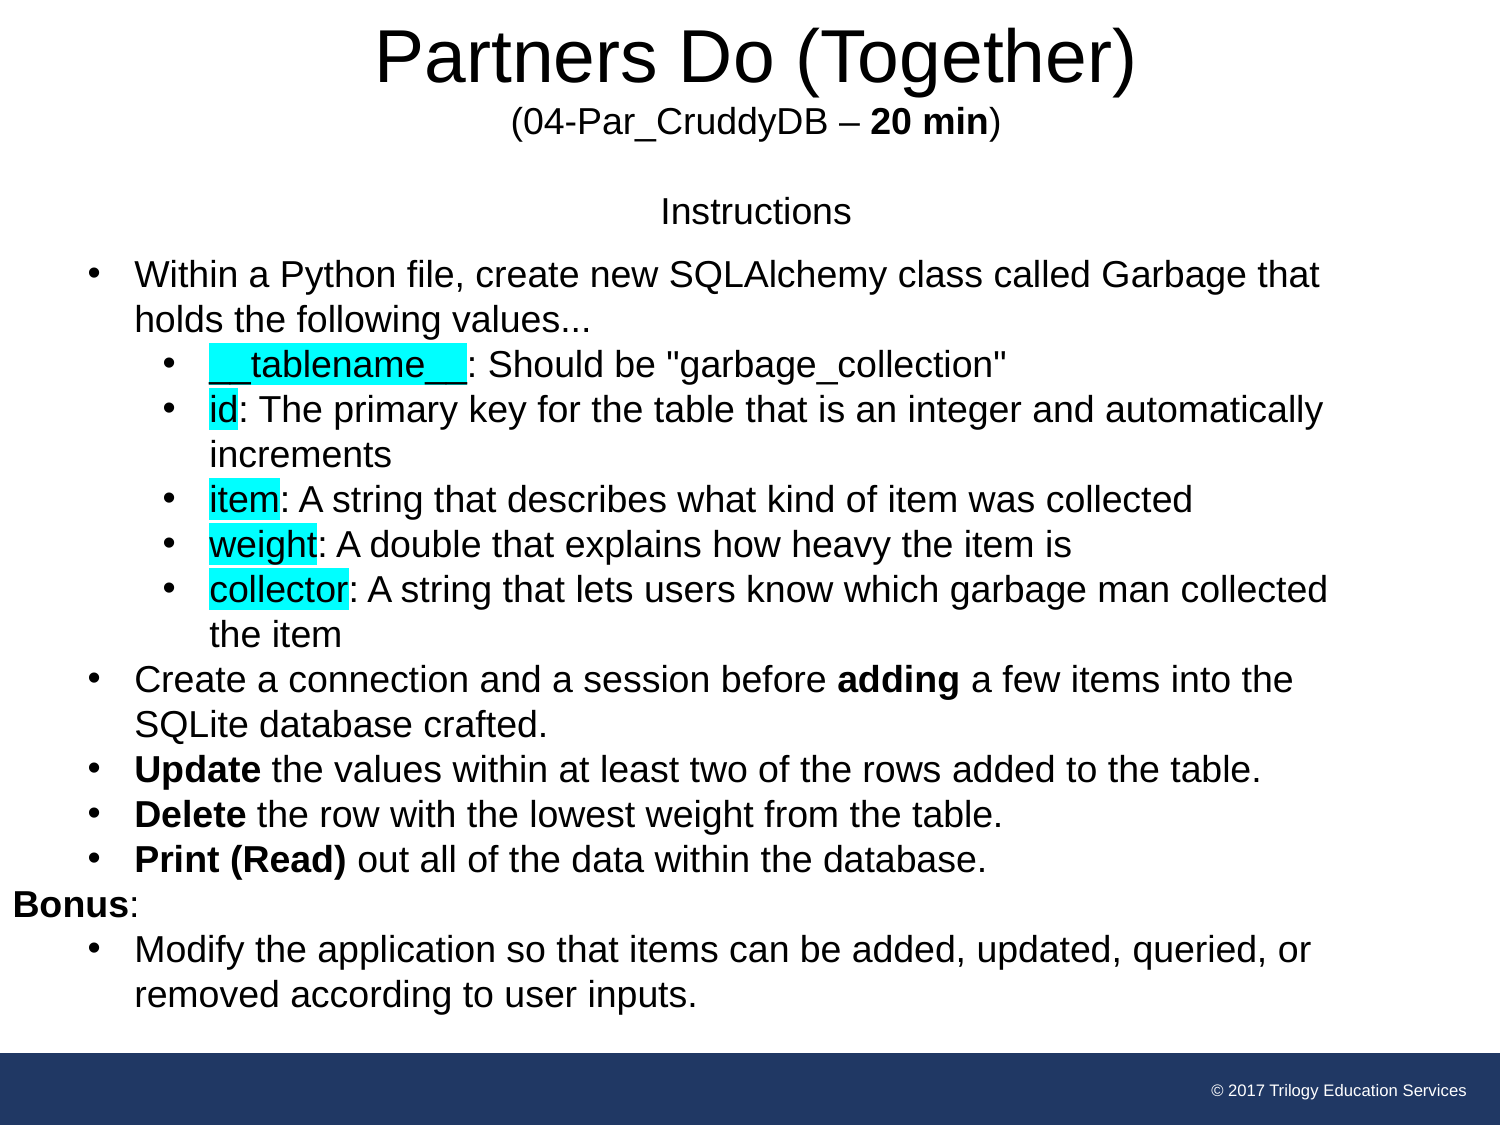

Partners Do (Together)
(04-Par_CruddyDB – 20 min)
Instructions
Within a Python file, create new SQLAlchemy class called Garbage that holds the following values...
__tablename__: Should be "garbage_collection"
id: The primary key for the table that is an integer and automatically increments
item: A string that describes what kind of item was collected
weight: A double that explains how heavy the item is
collector: A string that lets users know which garbage man collected the item
Create a connection and a session before adding a few items into the SQLite database crafted.
Update the values within at least two of the rows added to the table.
Delete the row with the lowest weight from the table.
Print (Read) out all of the data within the database.
Bonus:
Modify the application so that items can be added, updated, queried, or removed according to user inputs.

#